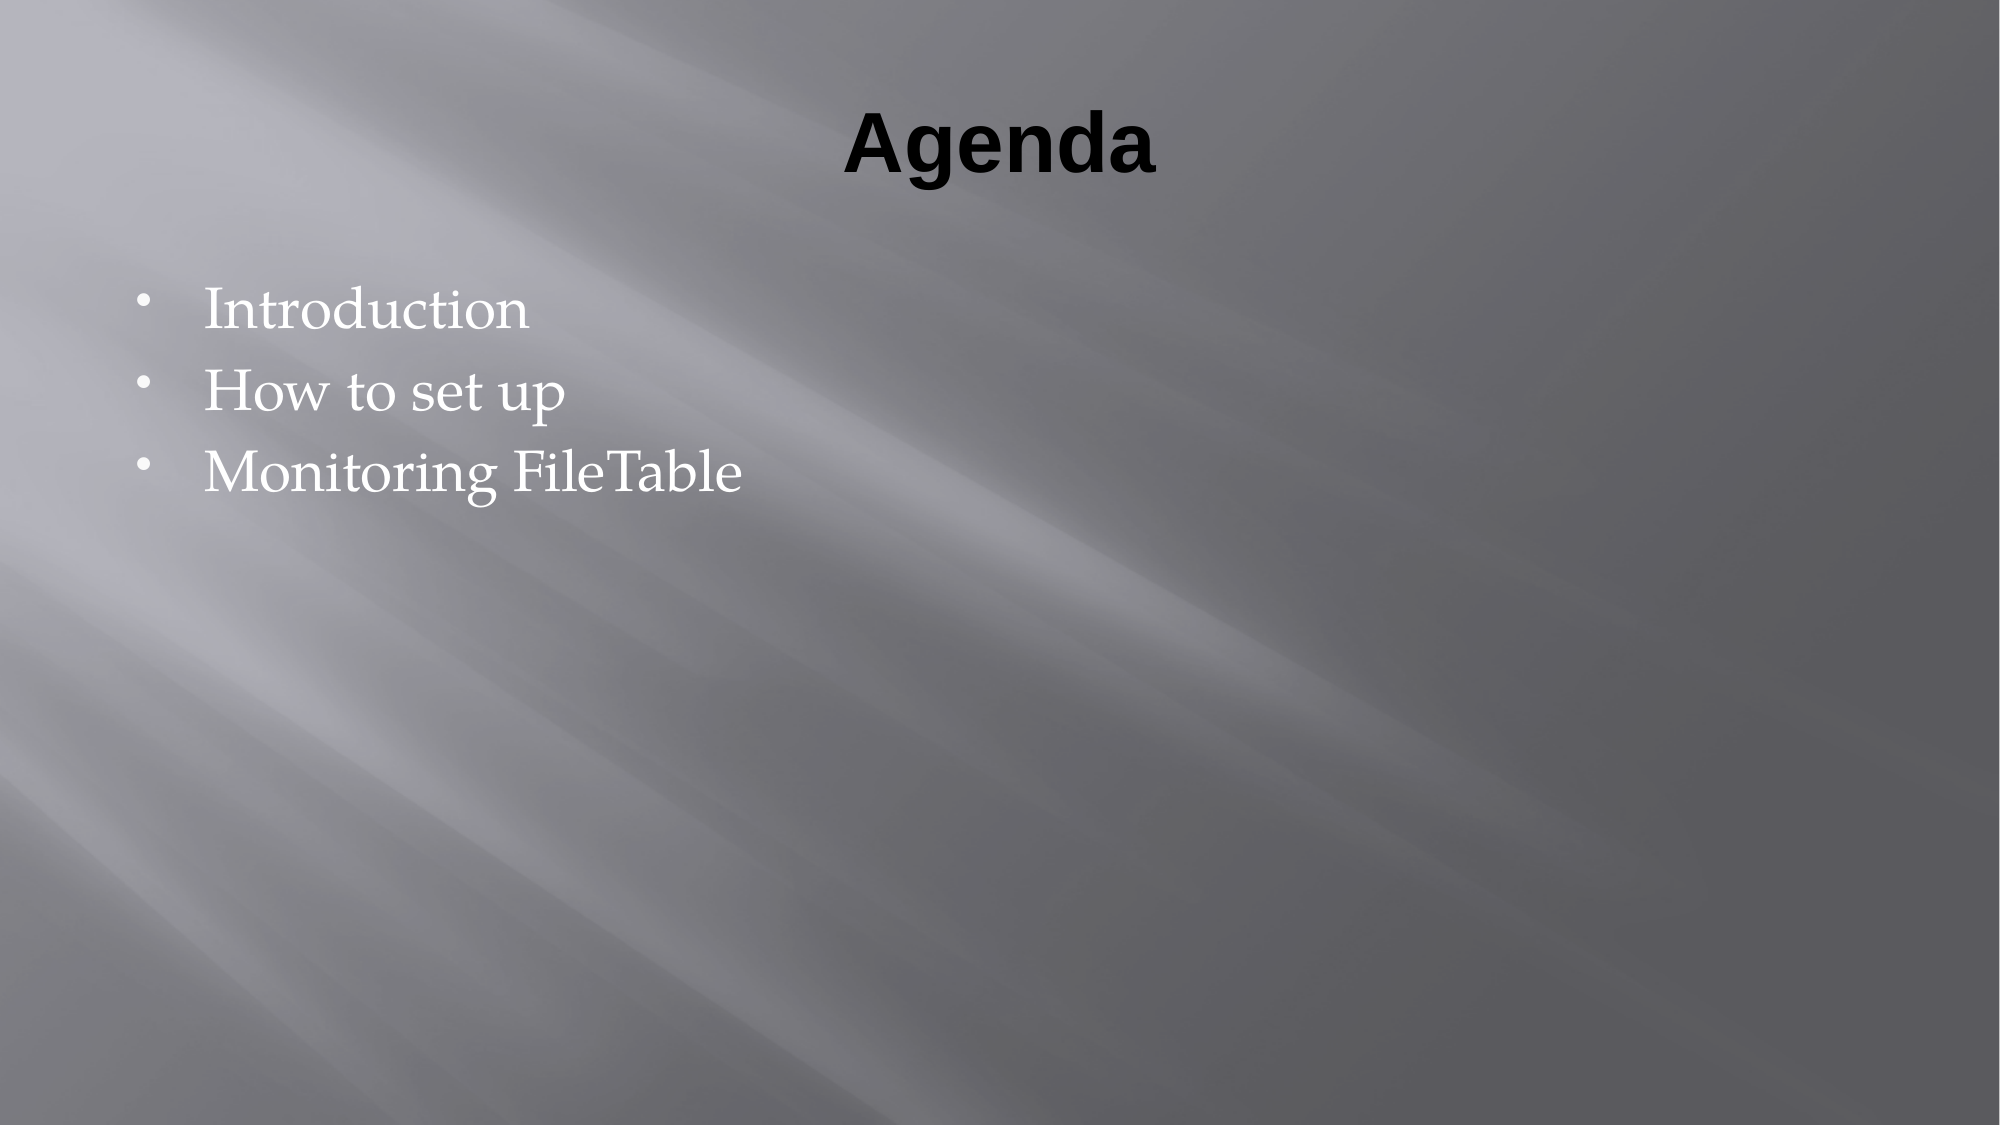

# Agenda
Introduction
How to set up
Monitoring FileTable